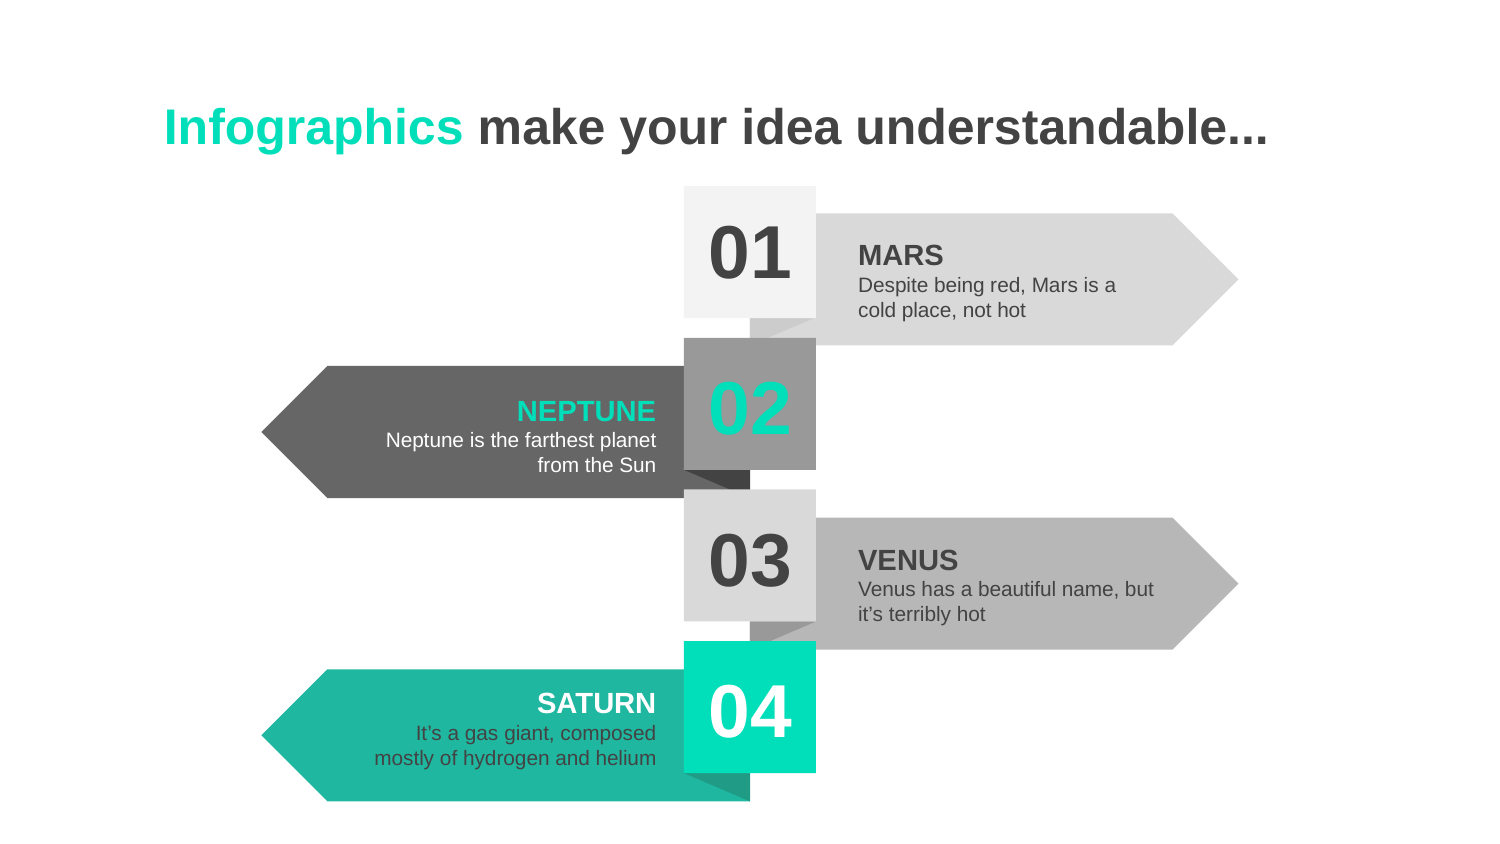

# Infographics make your idea understandable...

01
MARS
Despite being red, Mars is a cold place, not hot

02
NEPTUNE
Neptune is the farthest planet from the Sun

03
VENUS
Venus has a beautiful name, but it’s terribly hot

04
SATURN
It’s a gas giant, composed mostly of hydrogen and helium